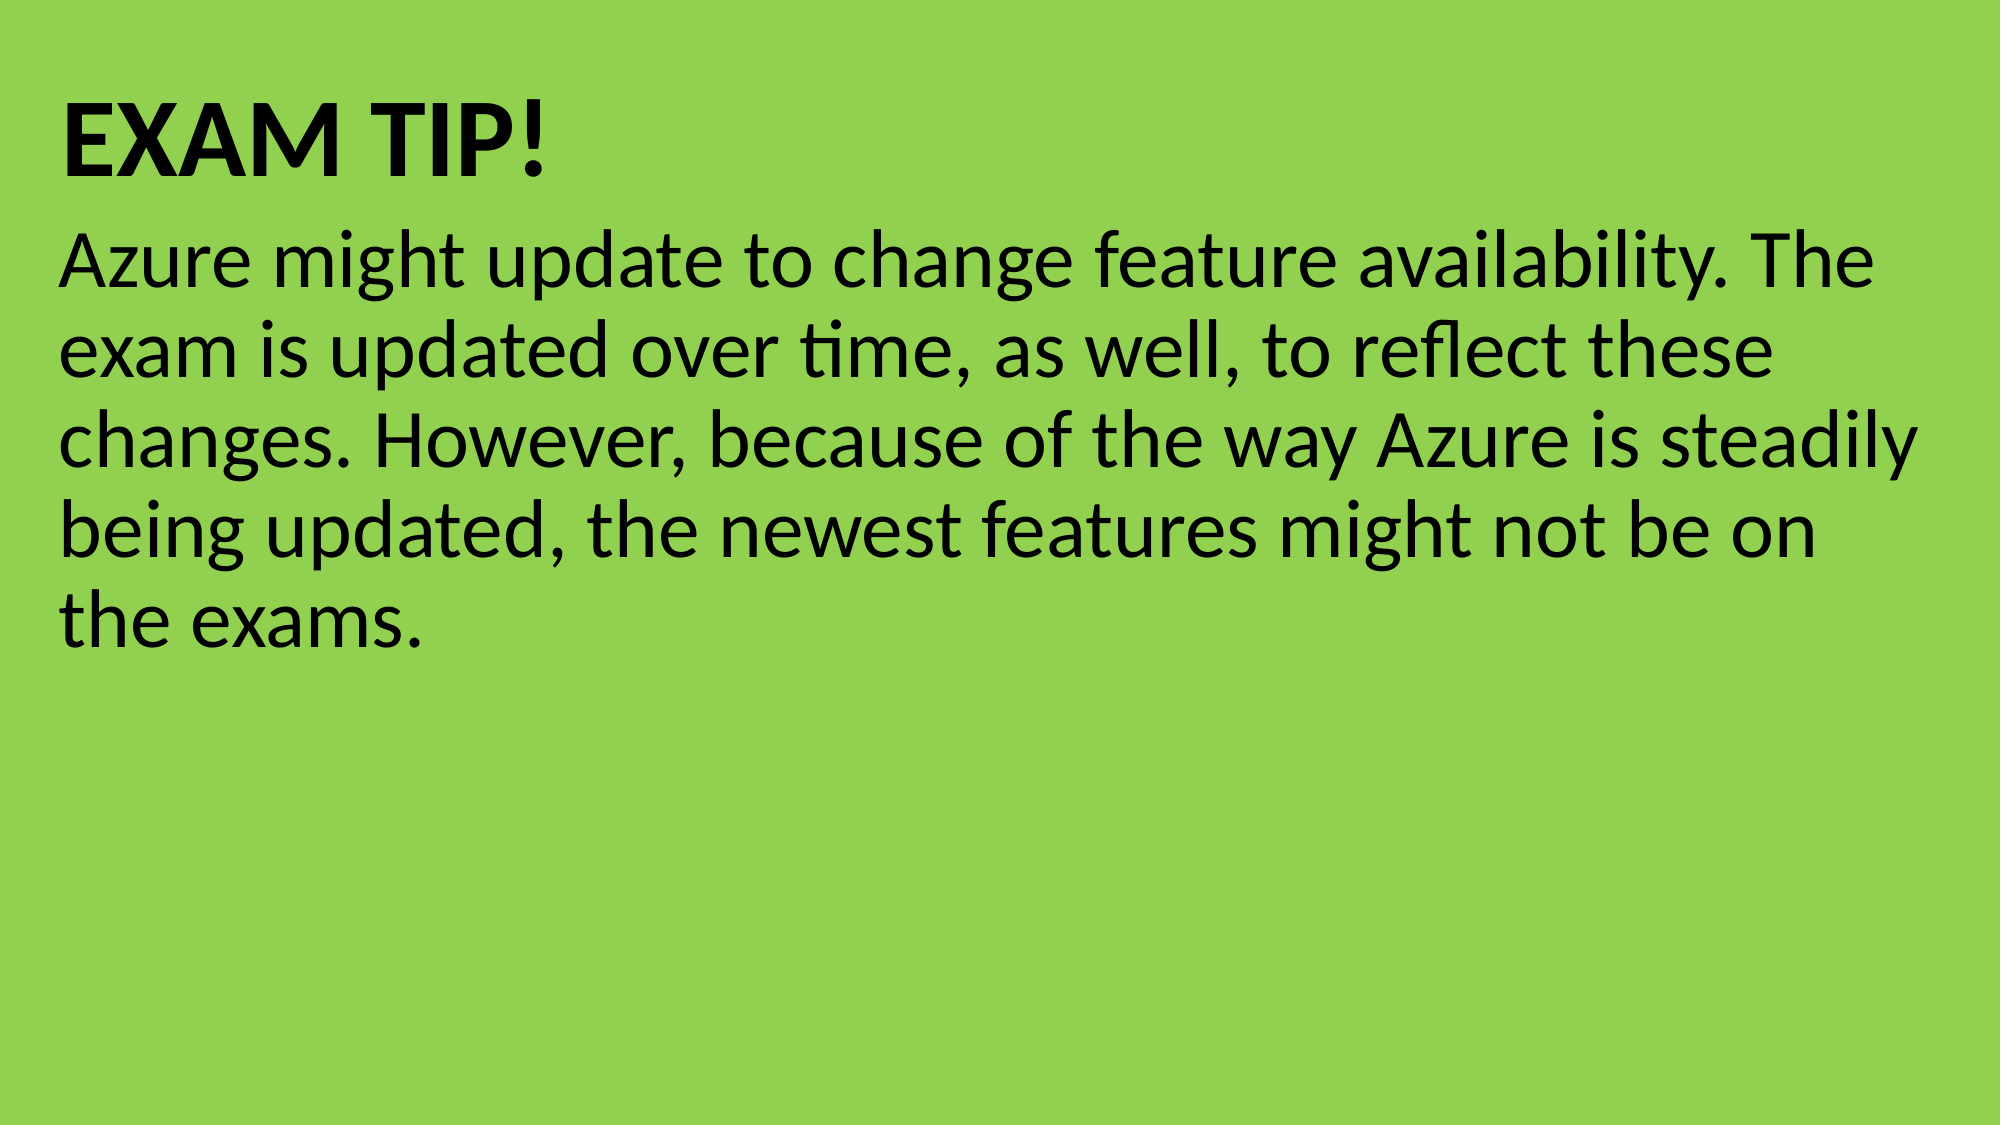

Azure might update to change feature availability. The exam is updated over time, as well, to reflect these changes. However, because of the way Azure is steadily being updated, the newest features might not be on the exams.